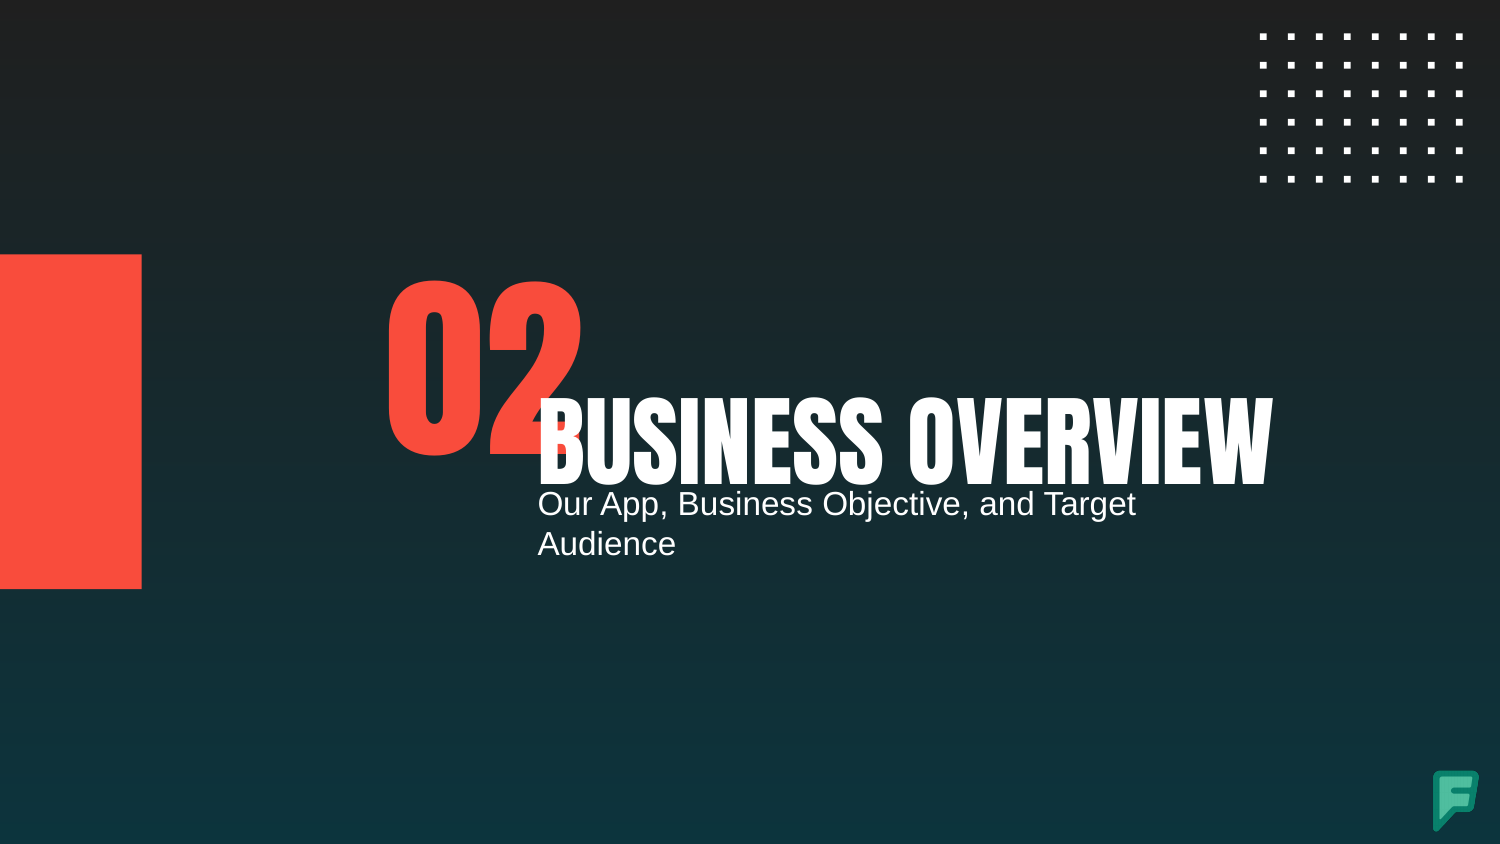

02

# BUSINESS OVERVIEW
Our App, Business Objective, and Target Audience